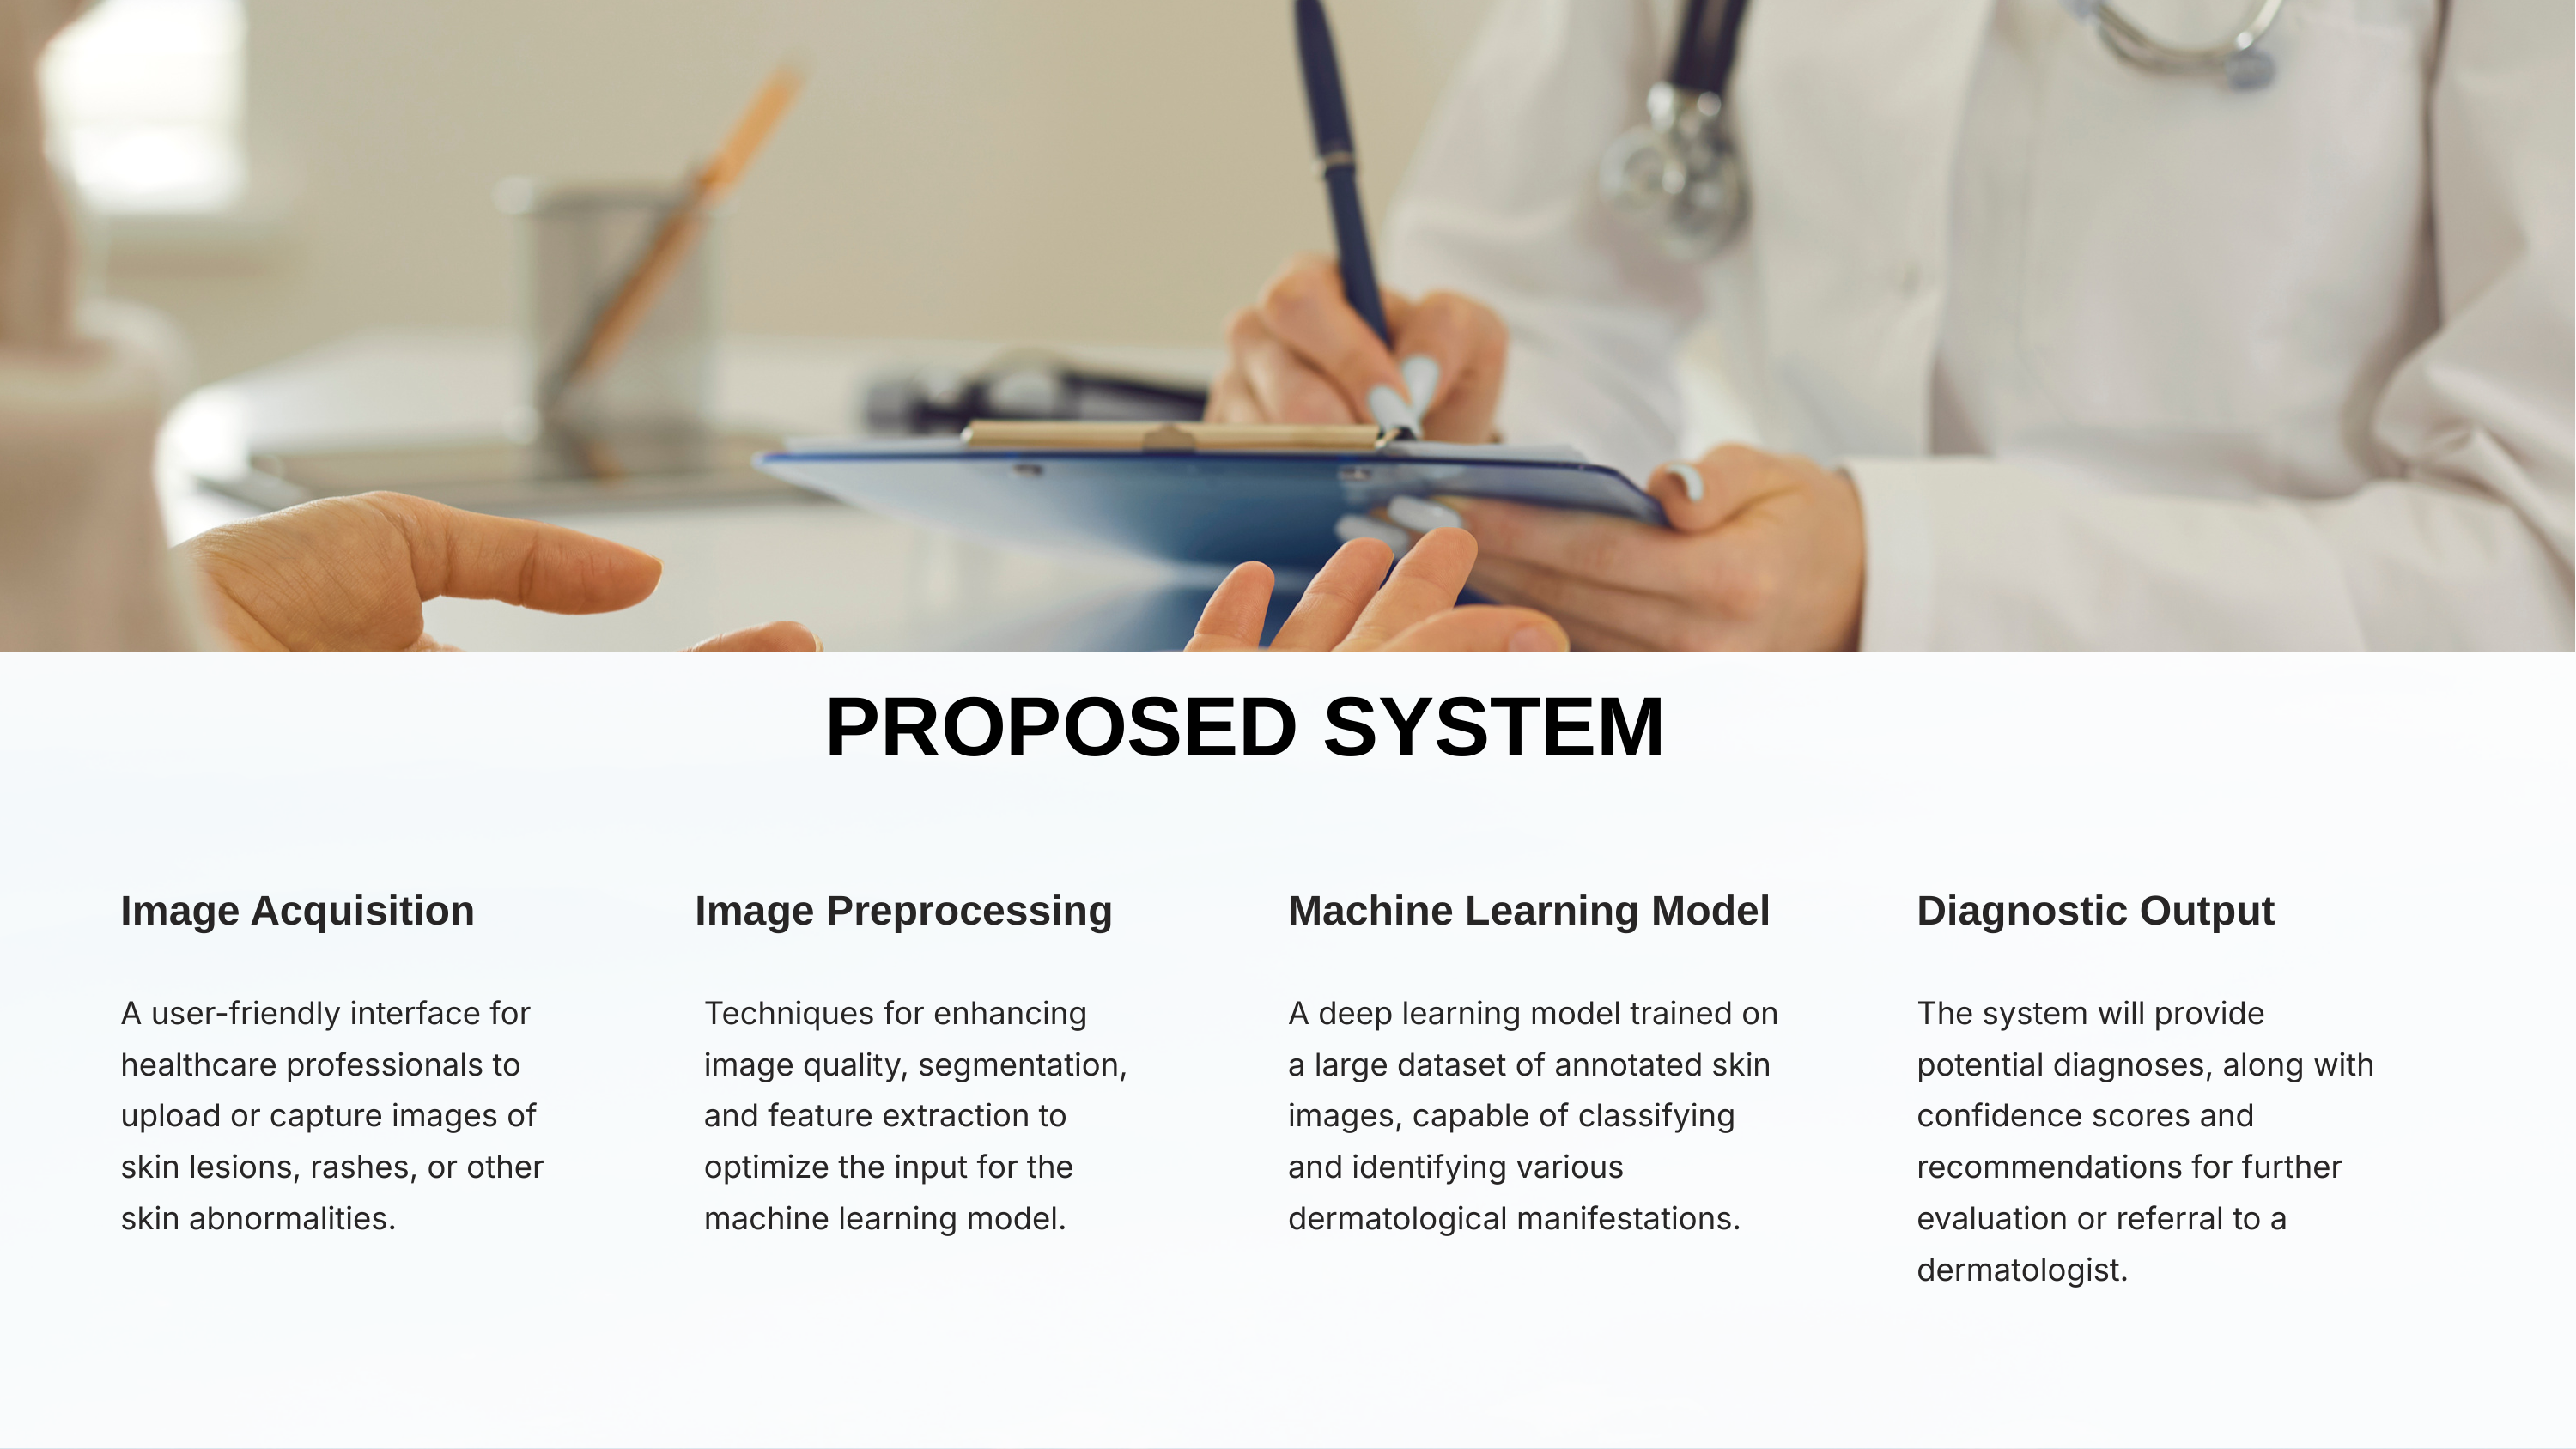

PROPOSED SYSTEM
Image Acquisition
Image Preprocessing
Machine Learning Model
Diagnostic Output
A user-friendly interface for healthcare professionals to upload or capture images of skin lesions, rashes, or other skin abnormalities.
Techniques for enhancing image quality, segmentation, and feature extraction to optimize the input for the machine learning model.
A deep learning model trained on a large dataset of annotated skin images, capable of classifying and identifying various dermatological manifestations.
The system will provide potential diagnoses, along with confidence scores and recommendations for further evaluation or referral to a dermatologist.